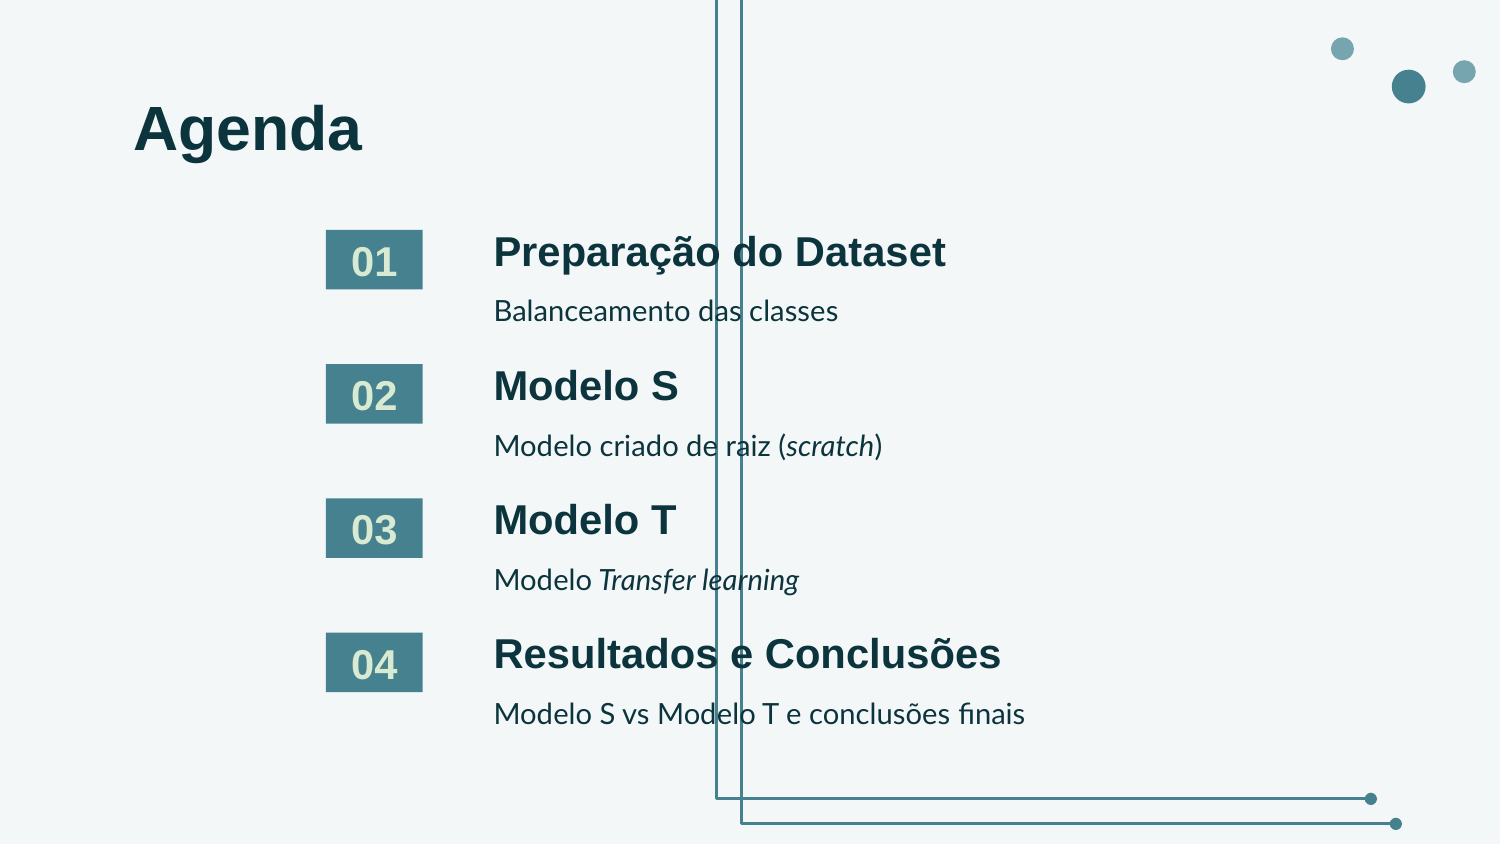

# Agenda
01
Preparação do Dataset
Balanceamento das classes
02
Modelo S
Modelo criado de raiz (scratch)
Modelo T
03
Modelo Transfer learning
04
Resultados e Conclusões
Modelo S vs Modelo T e conclusões finais